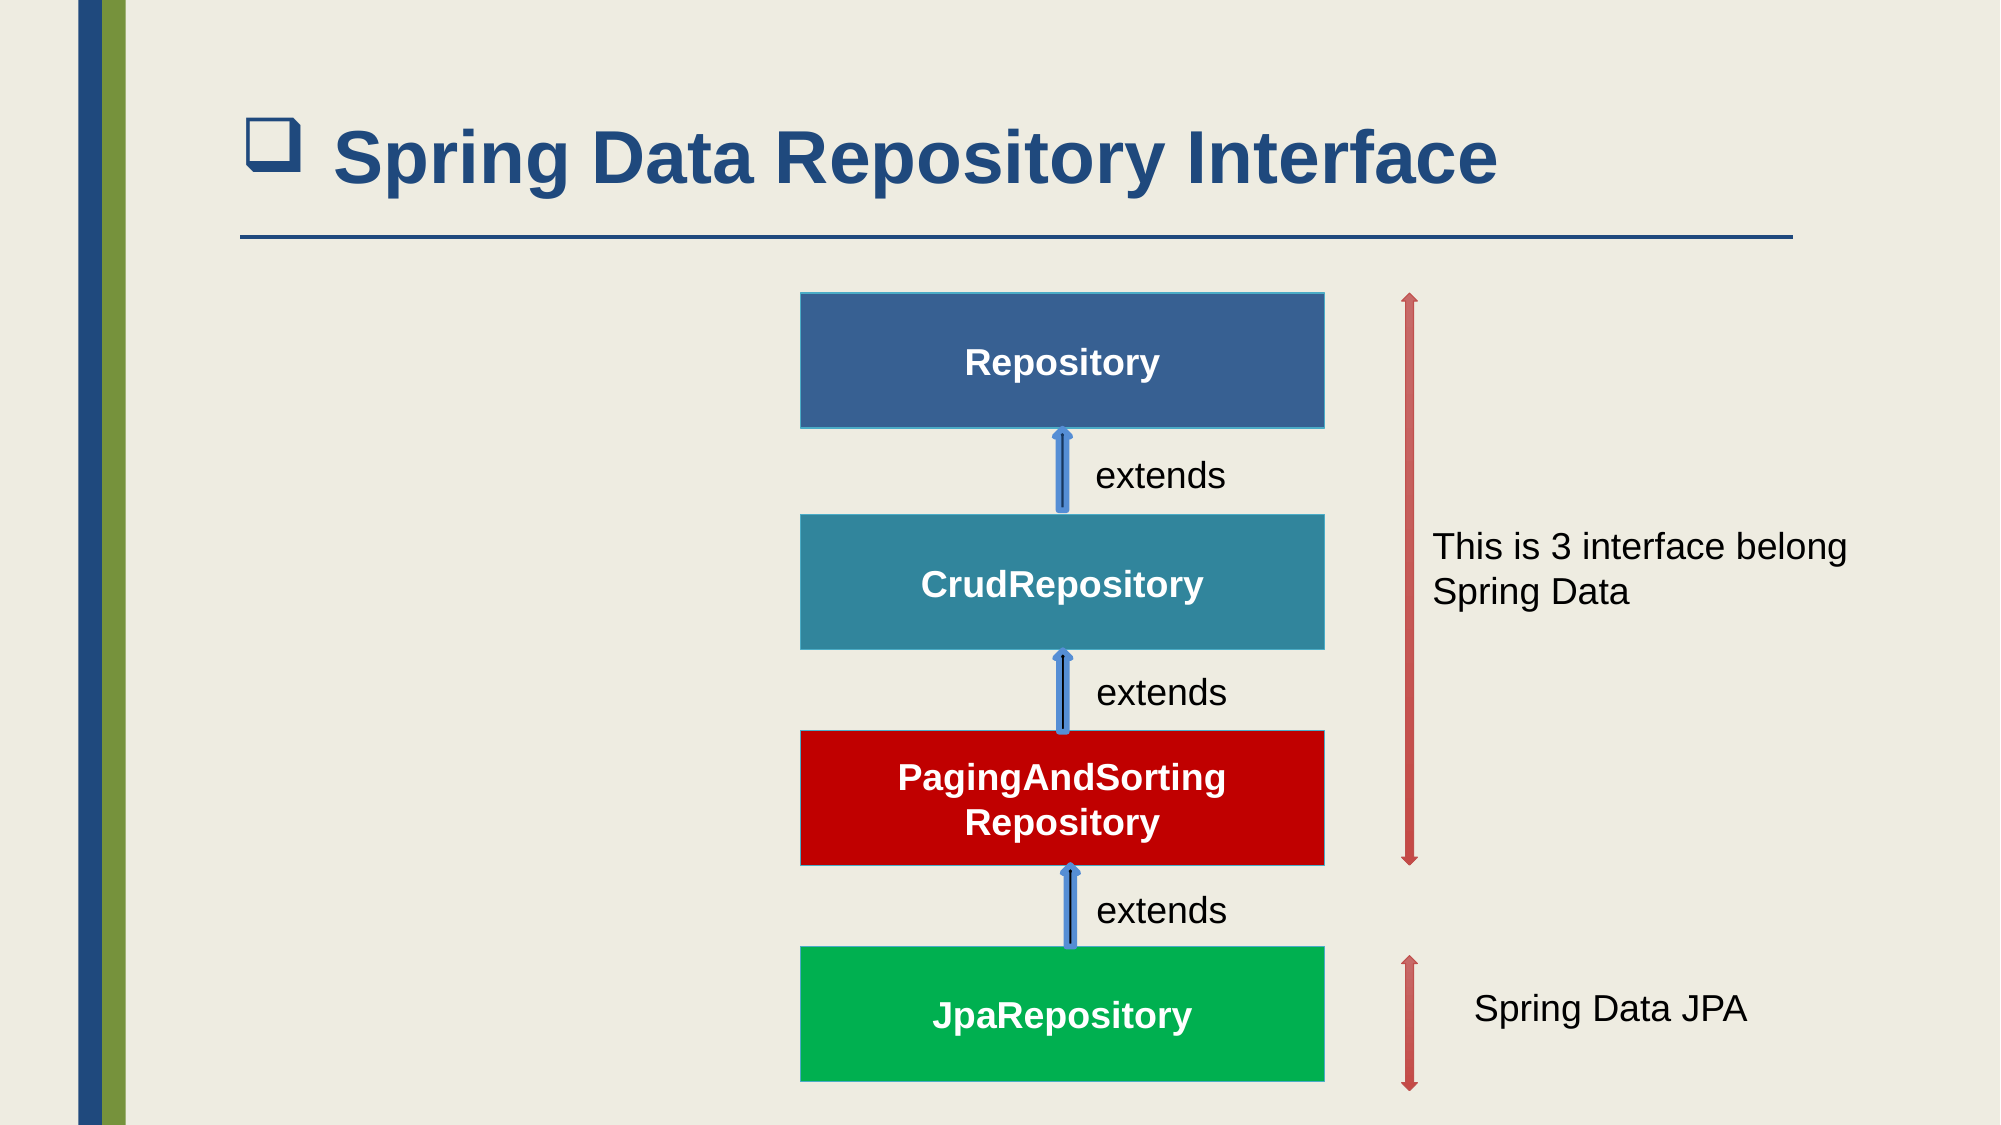

# Spring Data Repository Interface

Repository

extends
CrudRepository
This is 3 interface belong Spring Data

extends
PagingAndSorting
Repository

extends
JpaRepository

Spring Data JPA